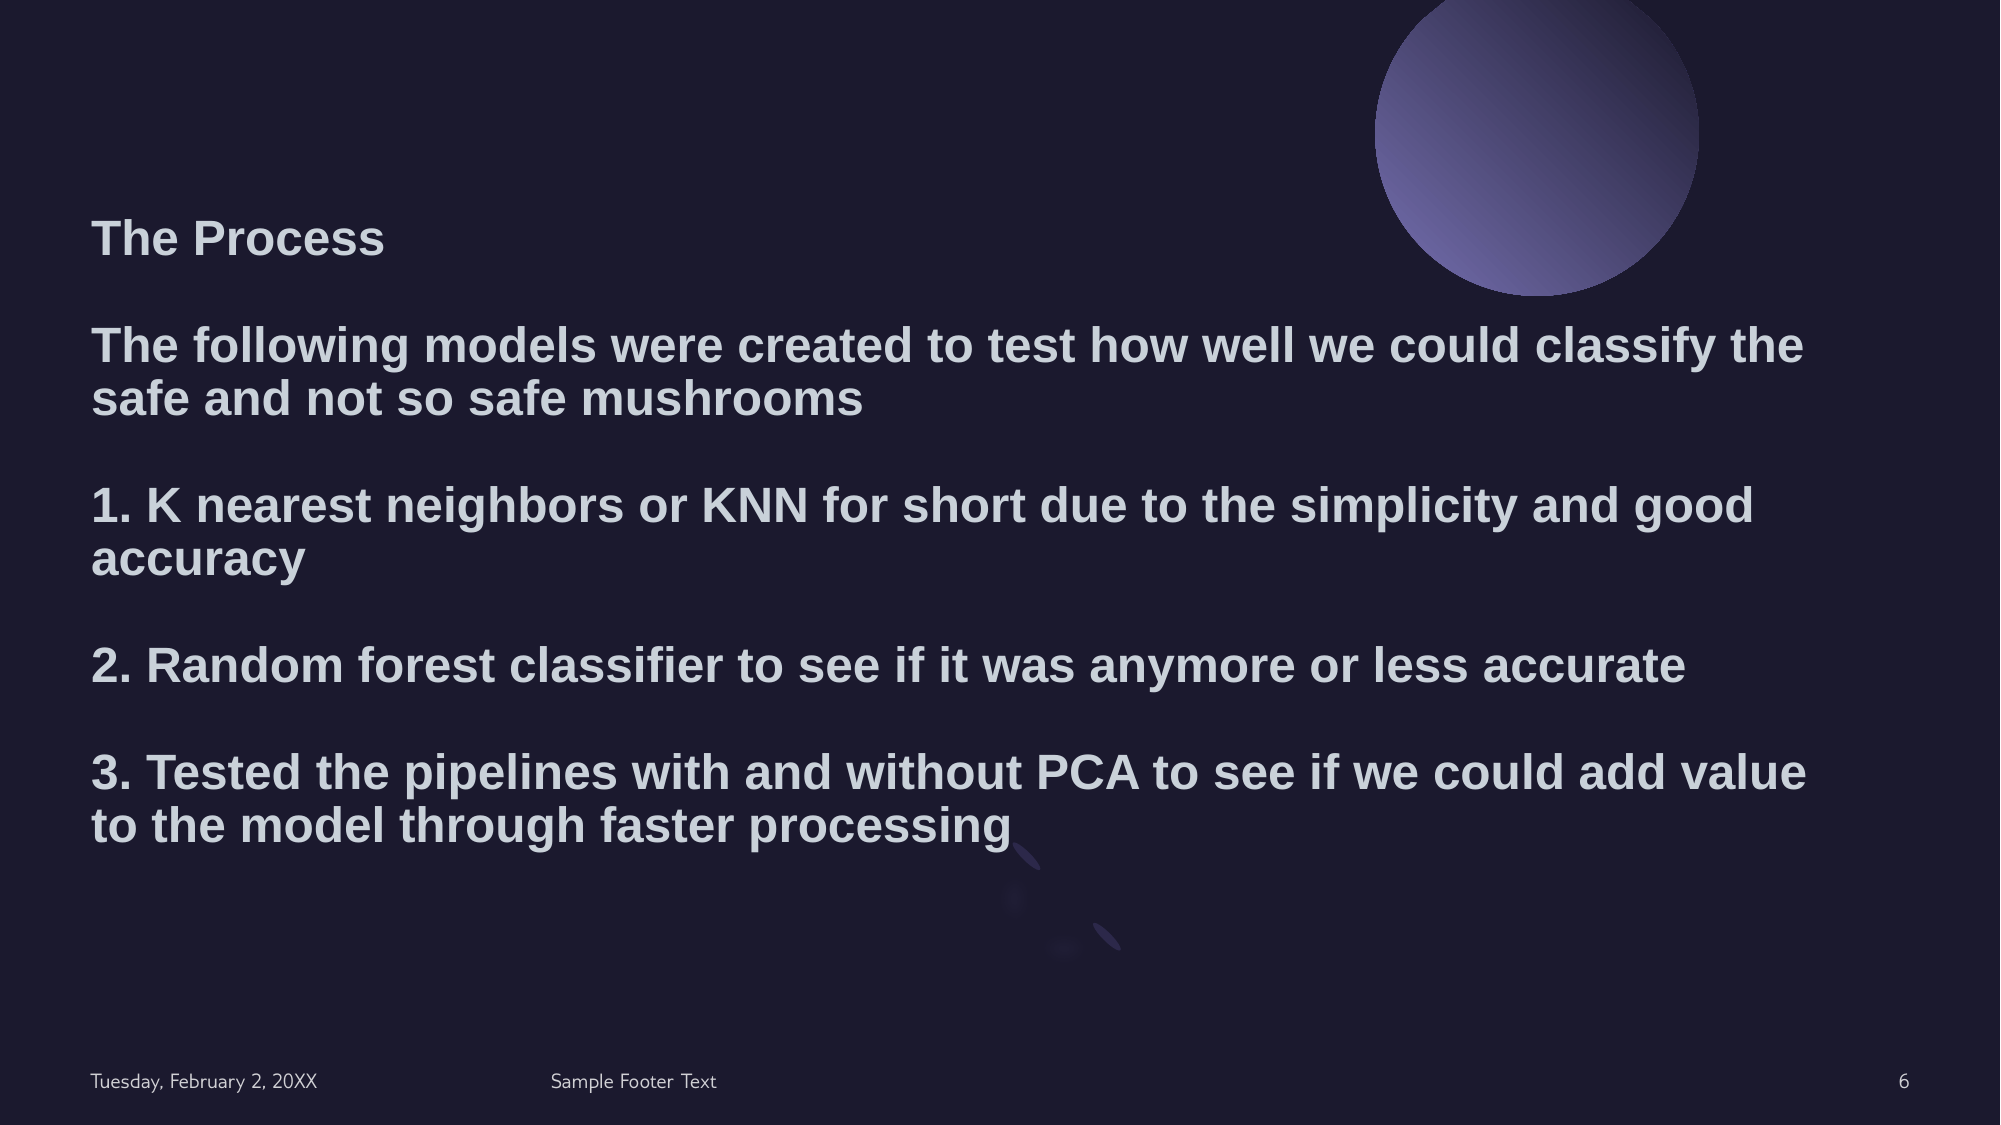

# The Process The following models were created to test how well we could classify the safe and not so safe mushrooms 1. K nearest neighbors or KNN for short due to the simplicity and good accuracy 2. Random forest classifier to see if it was anymore or less accurate 3. Tested the pipelines with and without PCA to see if we could add value to the model through faster processing

Tuesday, February 2, 20XX
Sample Footer Text
6